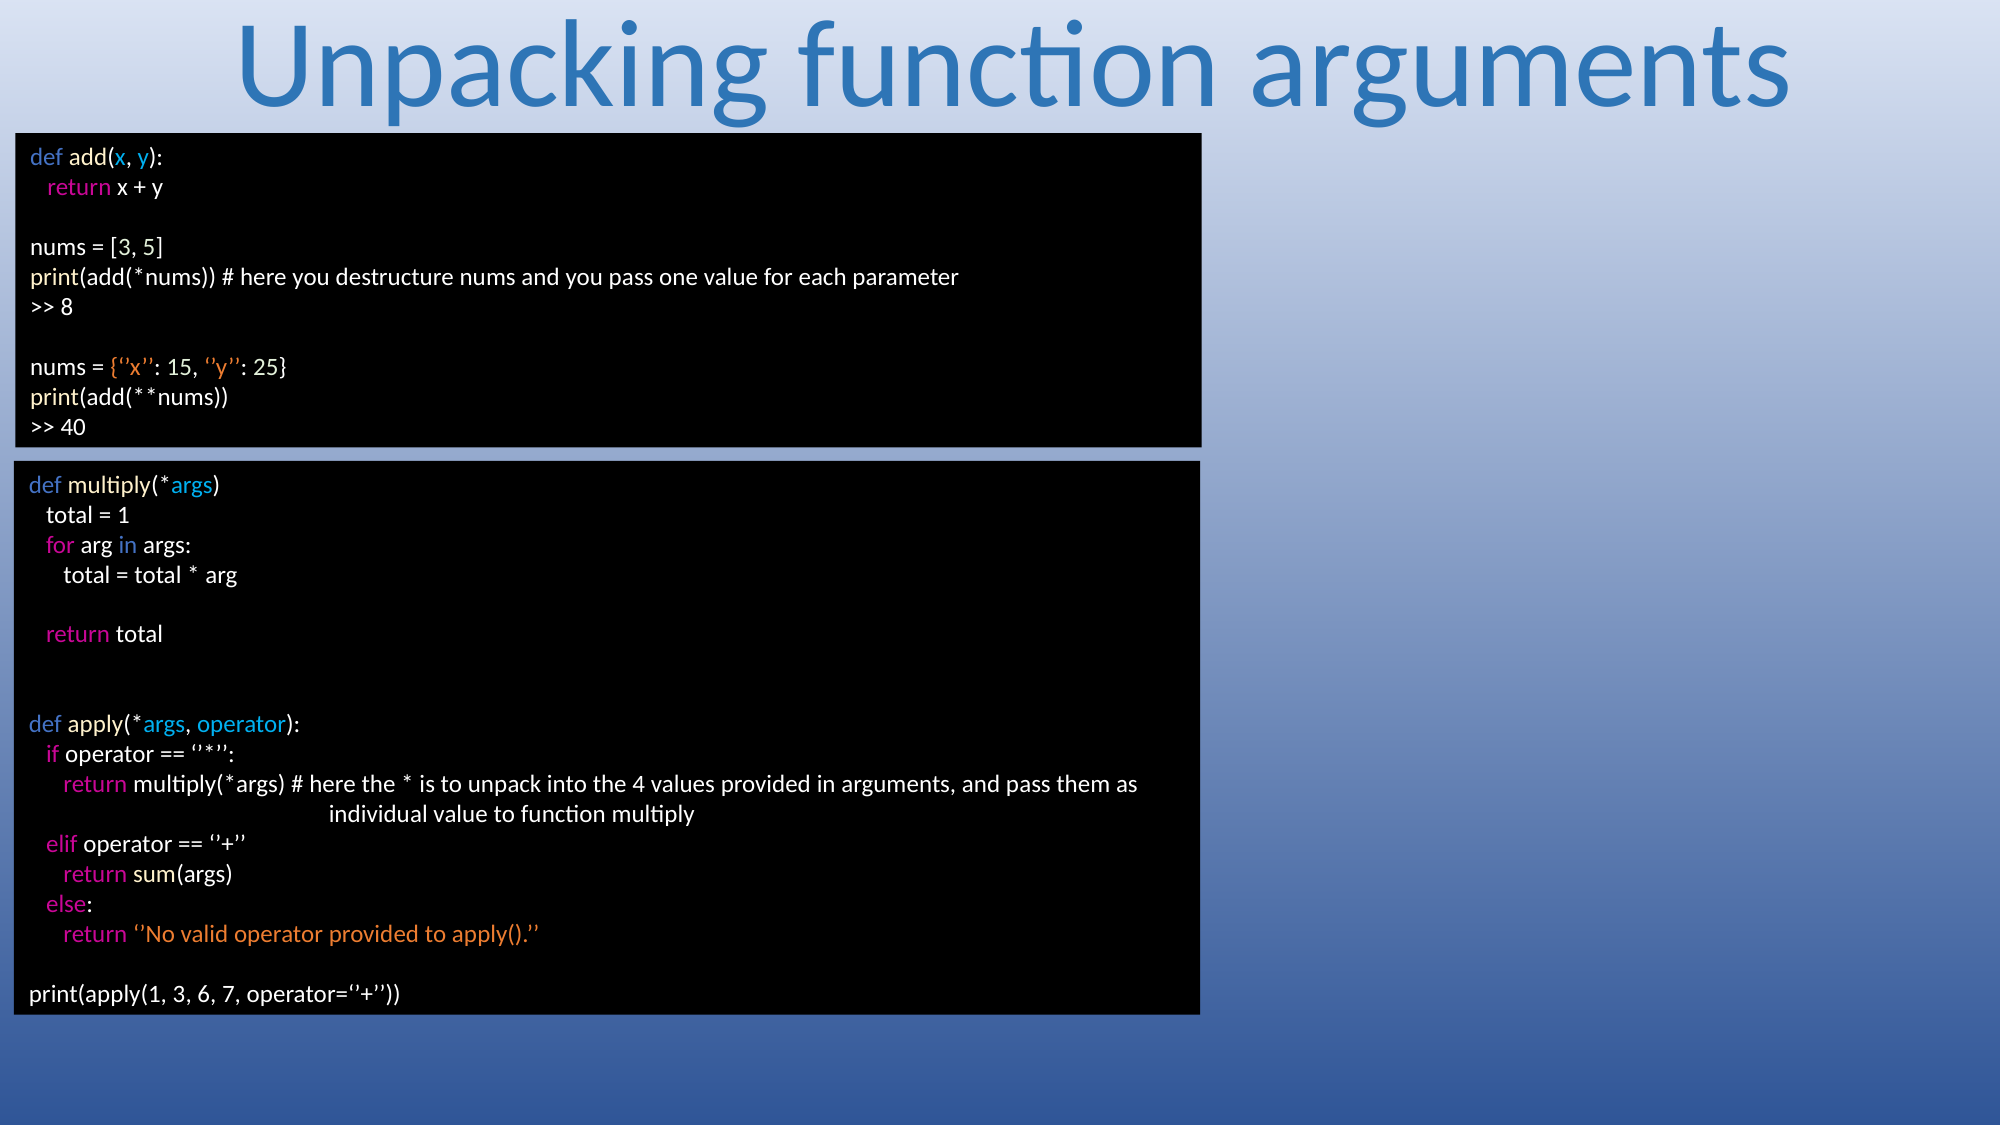

# Unpacking function arguments
def add(x, y):
   return x + y

nums = [3, 5]
print(add(*nums)) # here you destructure nums and you pass one value for each parameter
>> 8

nums = {‘’x’’: 15, ‘’y’’: 25}
print(add(**nums))
>> 40
def multiply(*args)
   total = 1
   for arg in args:
      total = total * arg

   return total

def apply(*args, operator):
   if operator == ‘’*’’:
      return multiply(*args) # here the * is to unpack into the 4 values provided in arguments, and pass them as 		individual value to function multiply
   elif operator == ‘’+’’
      return sum(args)
   else:
      return ‘’No valid operator provided to apply().’’

print(apply(1, 3, 6, 7, operator=‘’+’’))

131